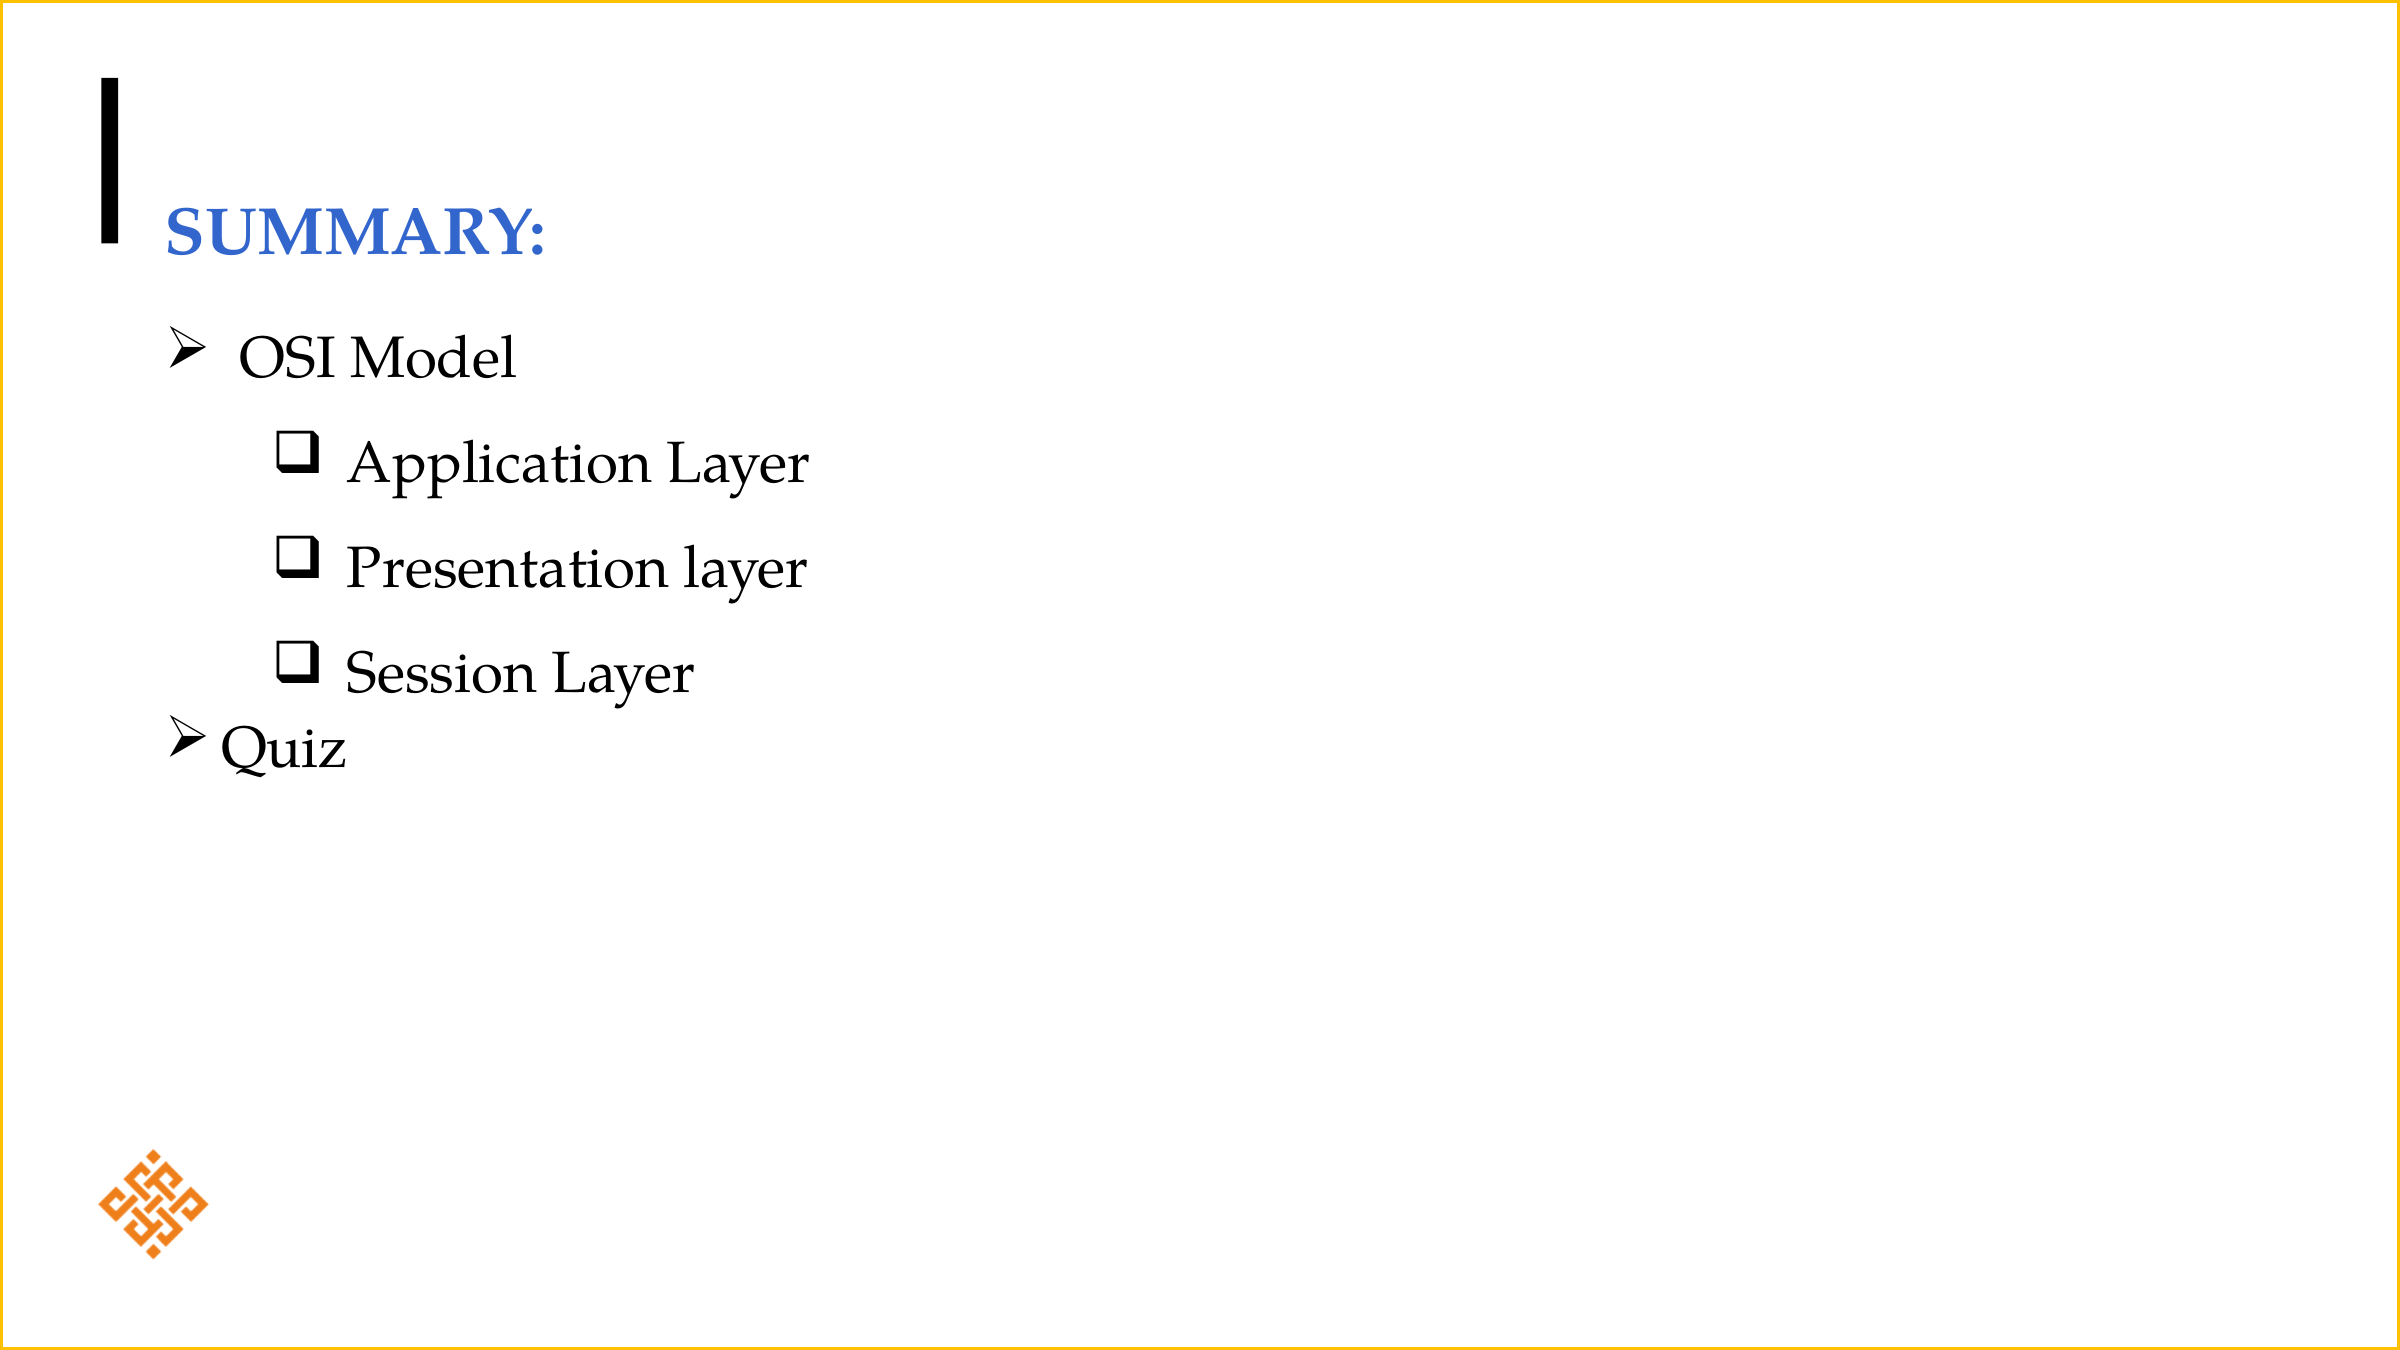

SUMMARY:
OSI Model
Application Layer
Presentation layer
Session Layer
Quiz